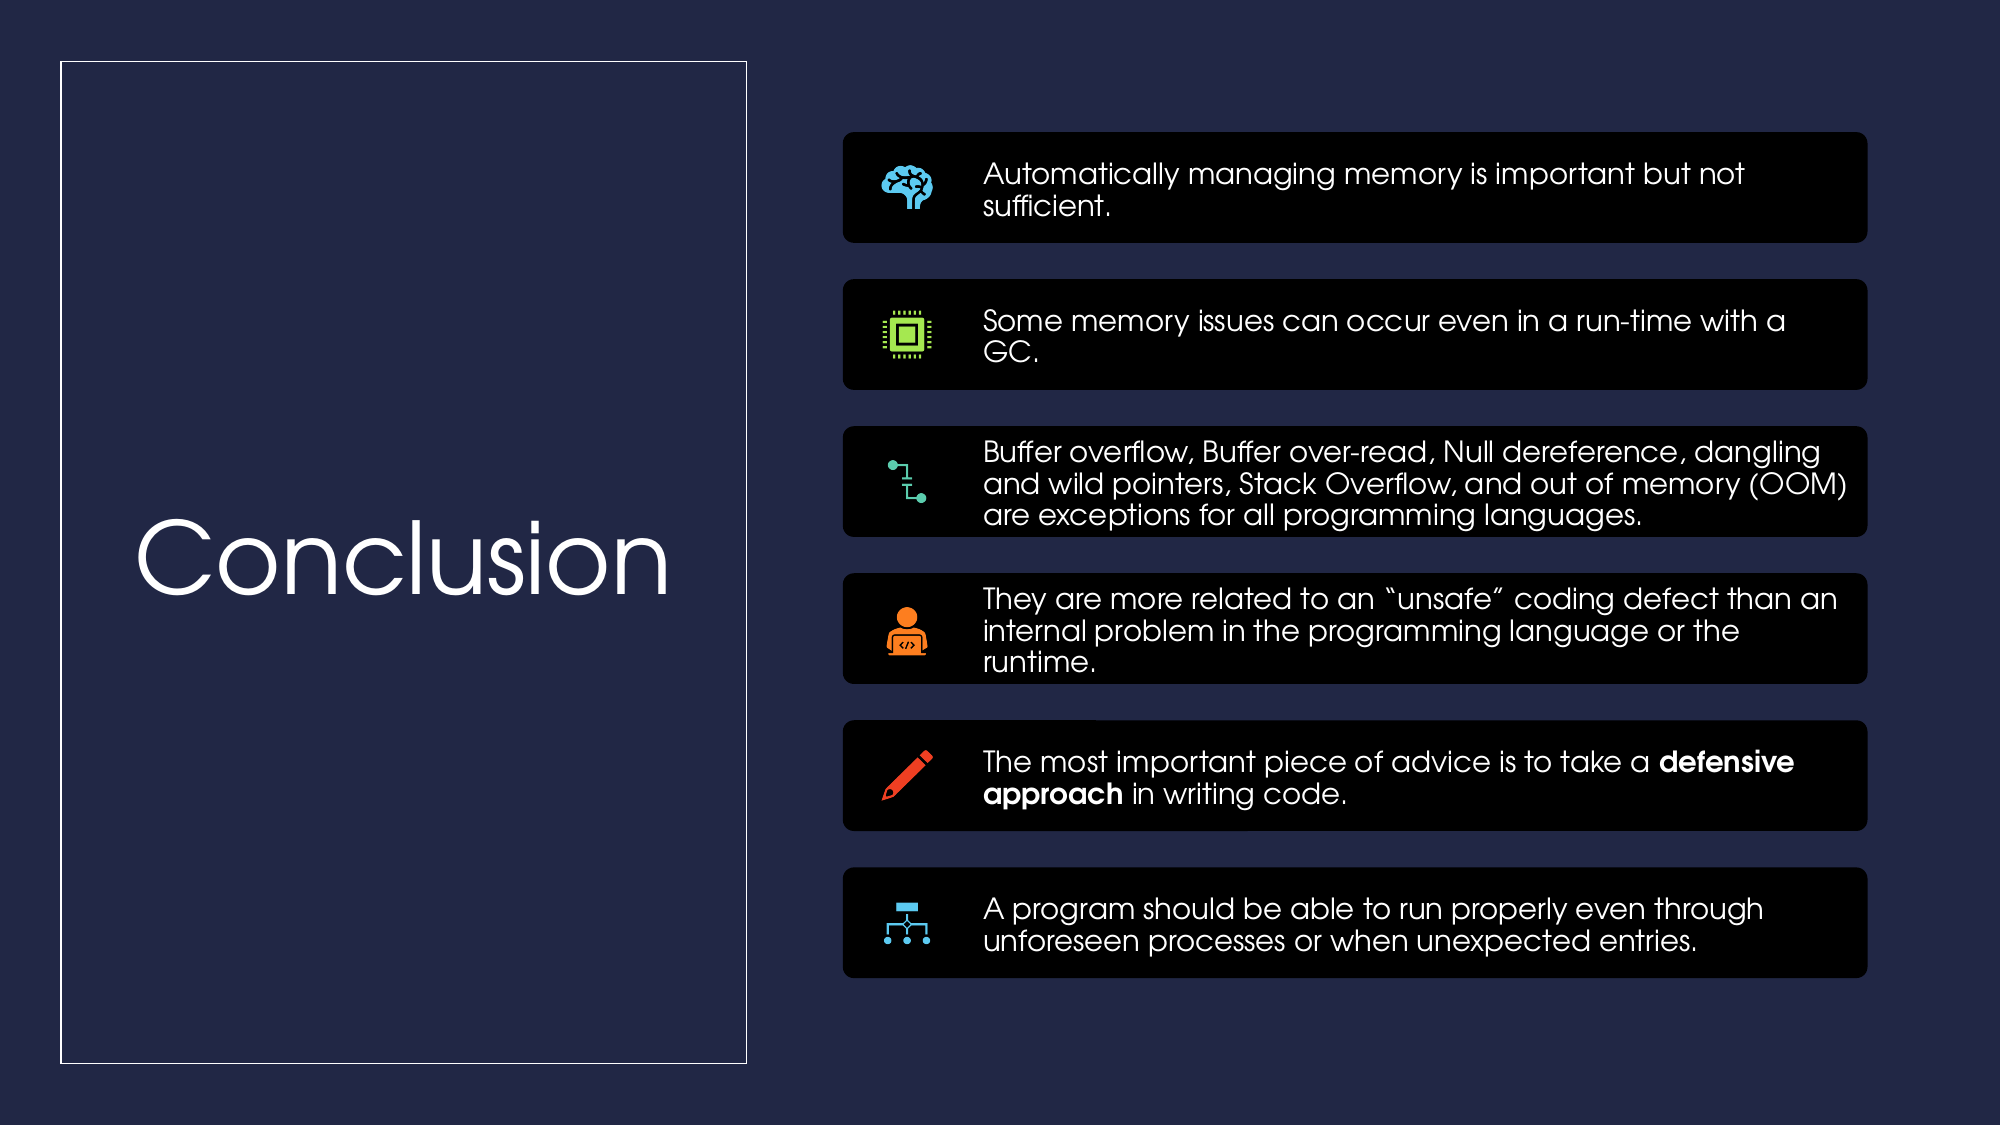

# Conclusion
Automatically managing memory is important but not sufficient.
Some memory issues can occur even in a run-time with a GC.
Buffer overflow, Buffer over-read, Null dereference, dangling and wild pointers, Stack Overflow, and out of memory (OOM) are exceptions for all programming languages.
They are more related to an “unsafe” coding defect than an internal problem in the programming language or the runtime.
The most important piece of advice is to take a defensive approach in writing code.
A program should be able to run properly even through unforeseen processes or when unexpected entries.